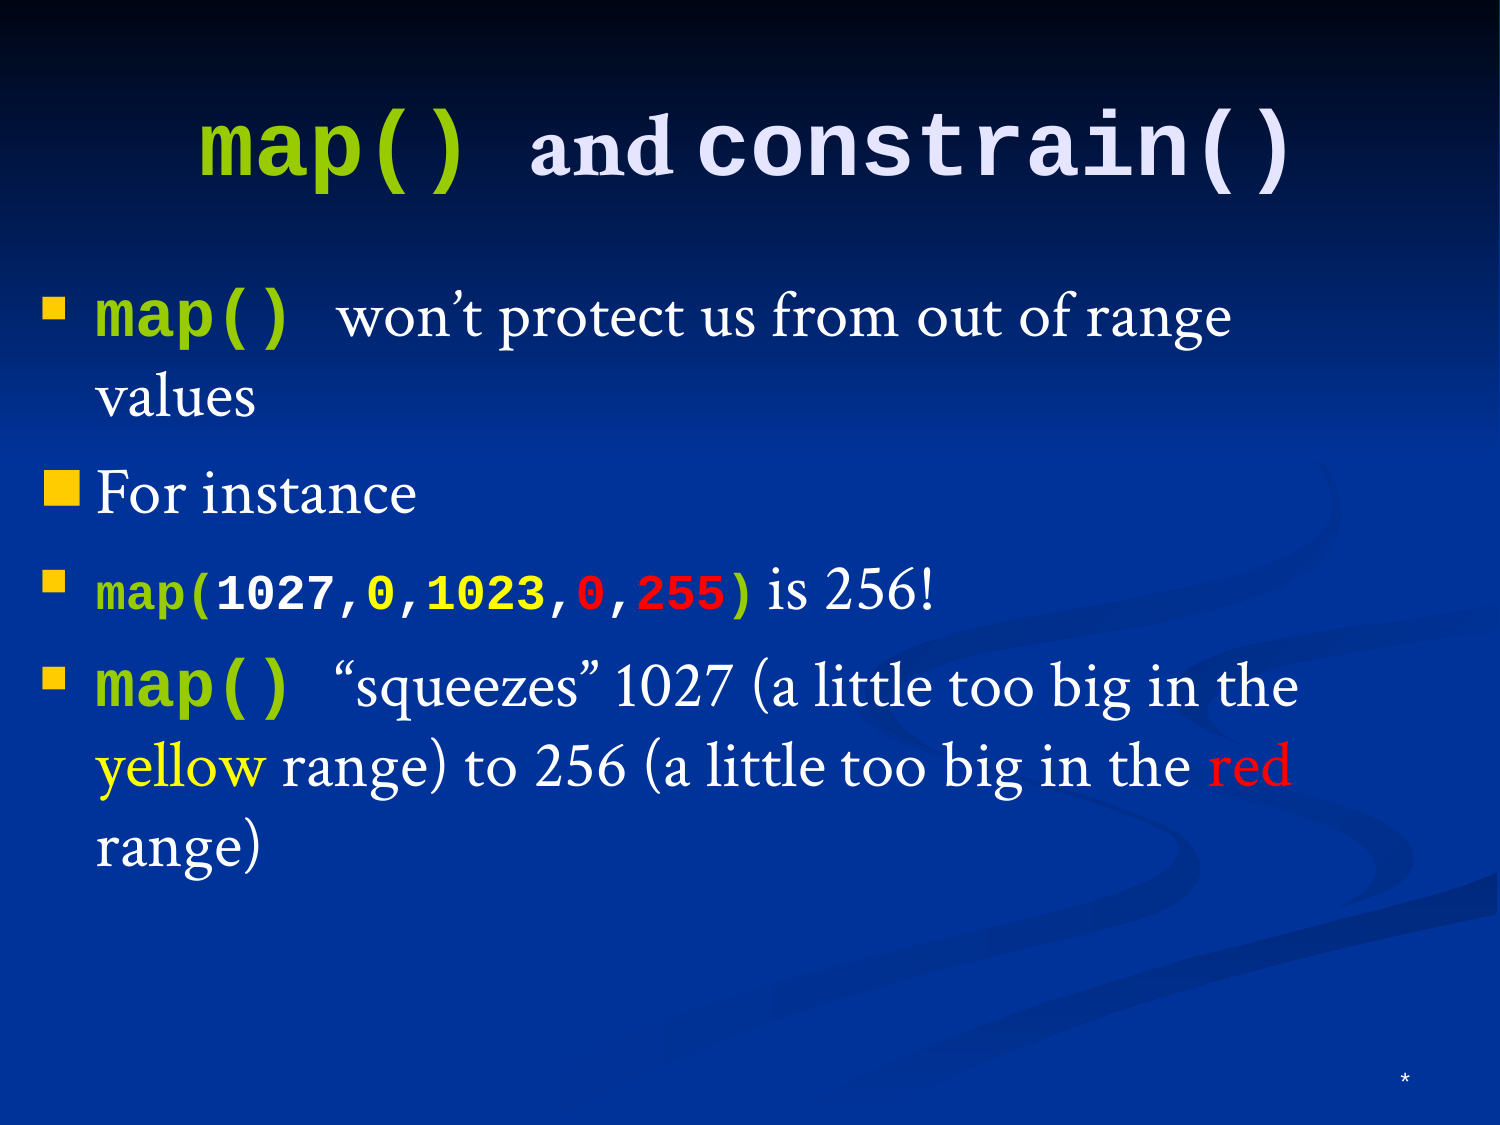

map() and constrain()
map() won’t protect us from out of range values
For instance
map(1027,0,1023,0,255) is 256!
map() “squeezes” 1027 (a little too big in the yellow range) to 256 (a little too big in the red range)

*